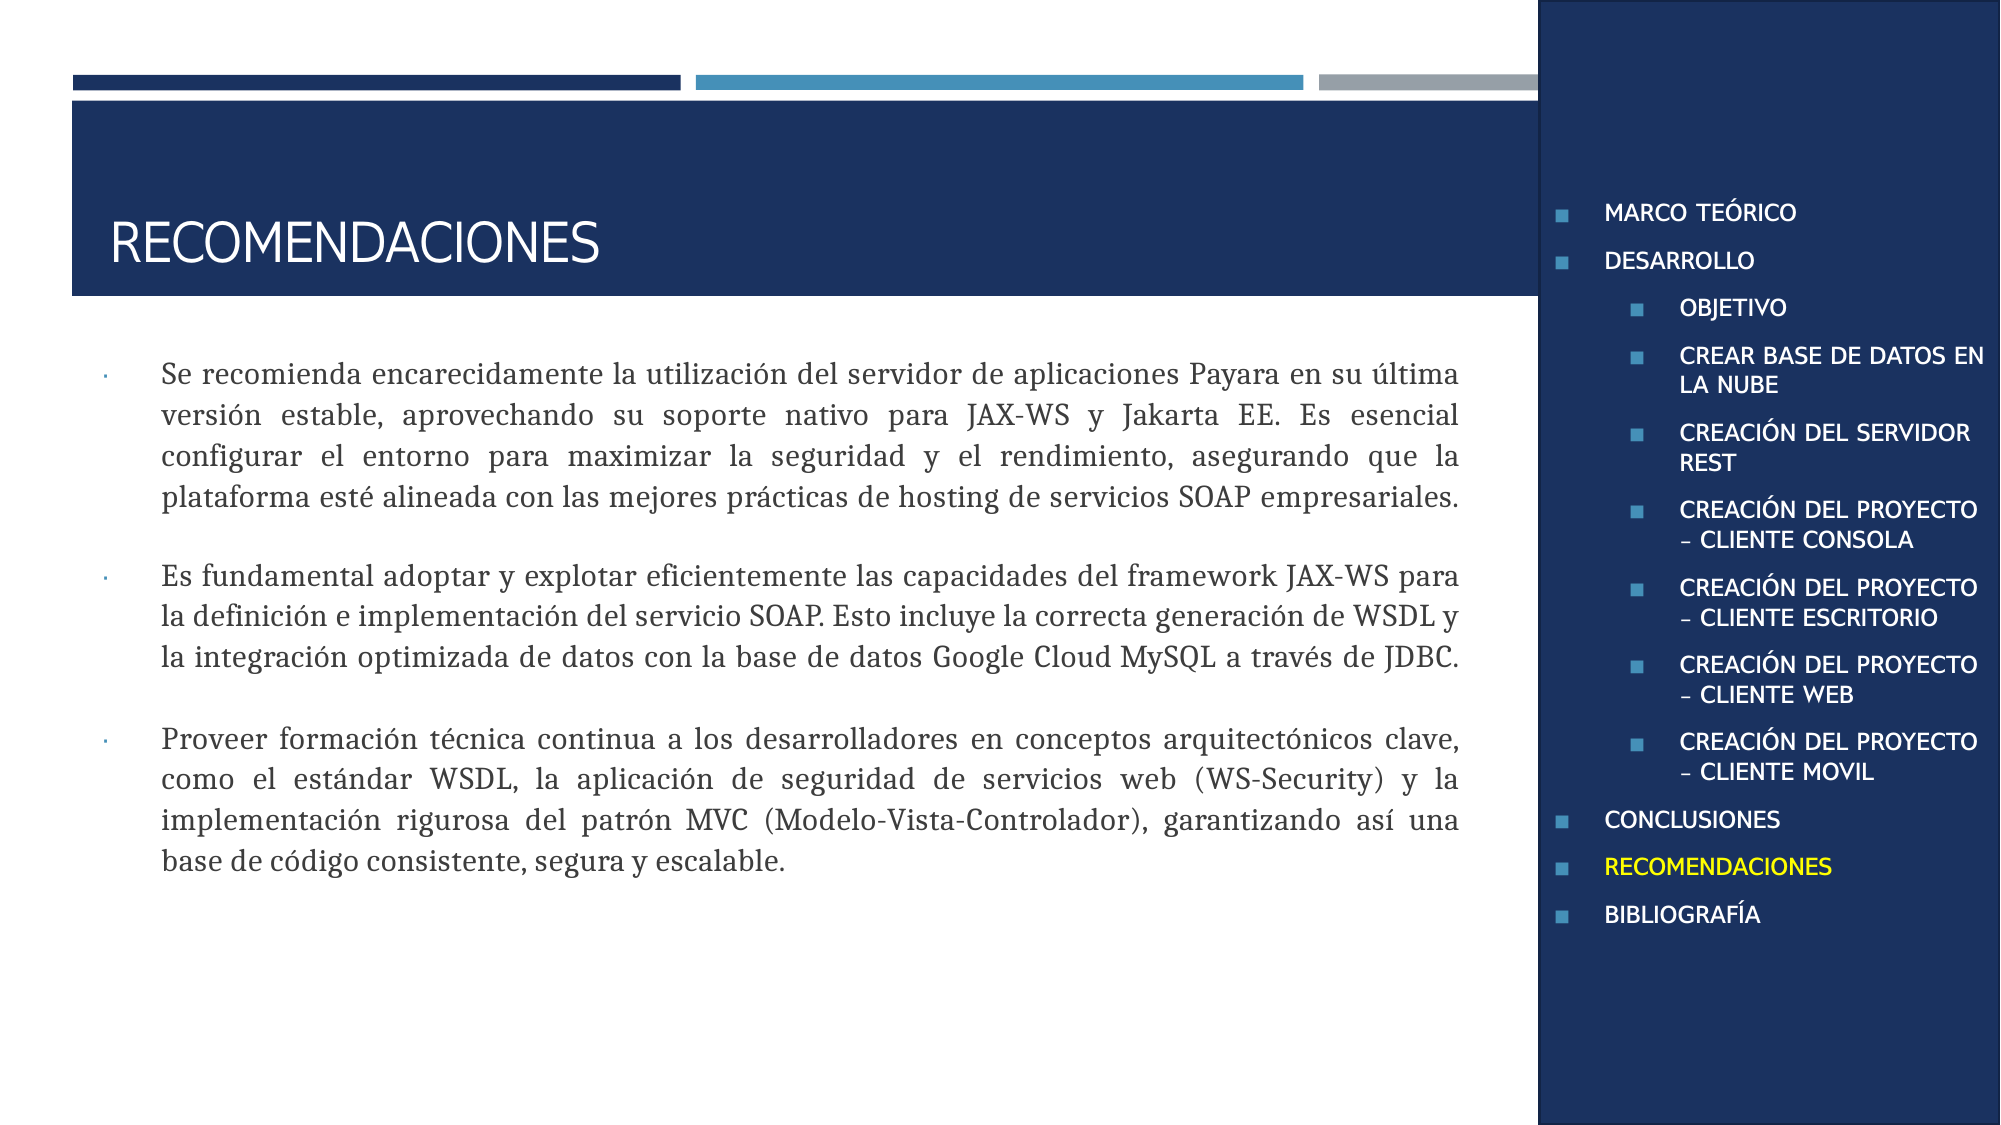

MARCO TEÓRICO
DESARROLLO
OBJETIVO
CREAR BASE DE DATOS EN LA NUBE
CREACIÓN DEL SERVIDOR REST
CREACIÓN DEL PROYECTO – CLIENTE CONSOLA
CREACIÓN DEL PROYECTO – CLIENTE ESCRITORIO
CREACIÓN DEL PROYECTO – CLIENTE WEB
CREACIÓN DEL PROYECTO – CLIENTE MOVIL
CONCLUSIONES
RECOMENDACIONES
BIBLIOGRAFÍA
# RECOMENDACIONES
Se recomienda encarecidamente la utilización del servidor de aplicaciones Payara en su última versión estable, aprovechando su soporte nativo para JAX-WS y Jakarta EE. Es esencial configurar el entorno para maximizar la seguridad y el rendimiento, asegurando que la plataforma esté alineada con las mejores prácticas de hosting de servicios SOAP empresariales.
Es fundamental adoptar y explotar eficientemente las capacidades del framework JAX-WS para la definición e implementación del servicio SOAP. Esto incluye la correcta generación de WSDL y la integración optimizada de datos con la base de datos Google Cloud MySQL a través de JDBC.
Proveer formación técnica continua a los desarrolladores en conceptos arquitectónicos clave, como el estándar WSDL, la aplicación de seguridad de servicios web (WS-Security) y la implementación rigurosa del patrón MVC (Modelo-Vista-Controlador), garantizando así una base de código consistente, segura y escalable.